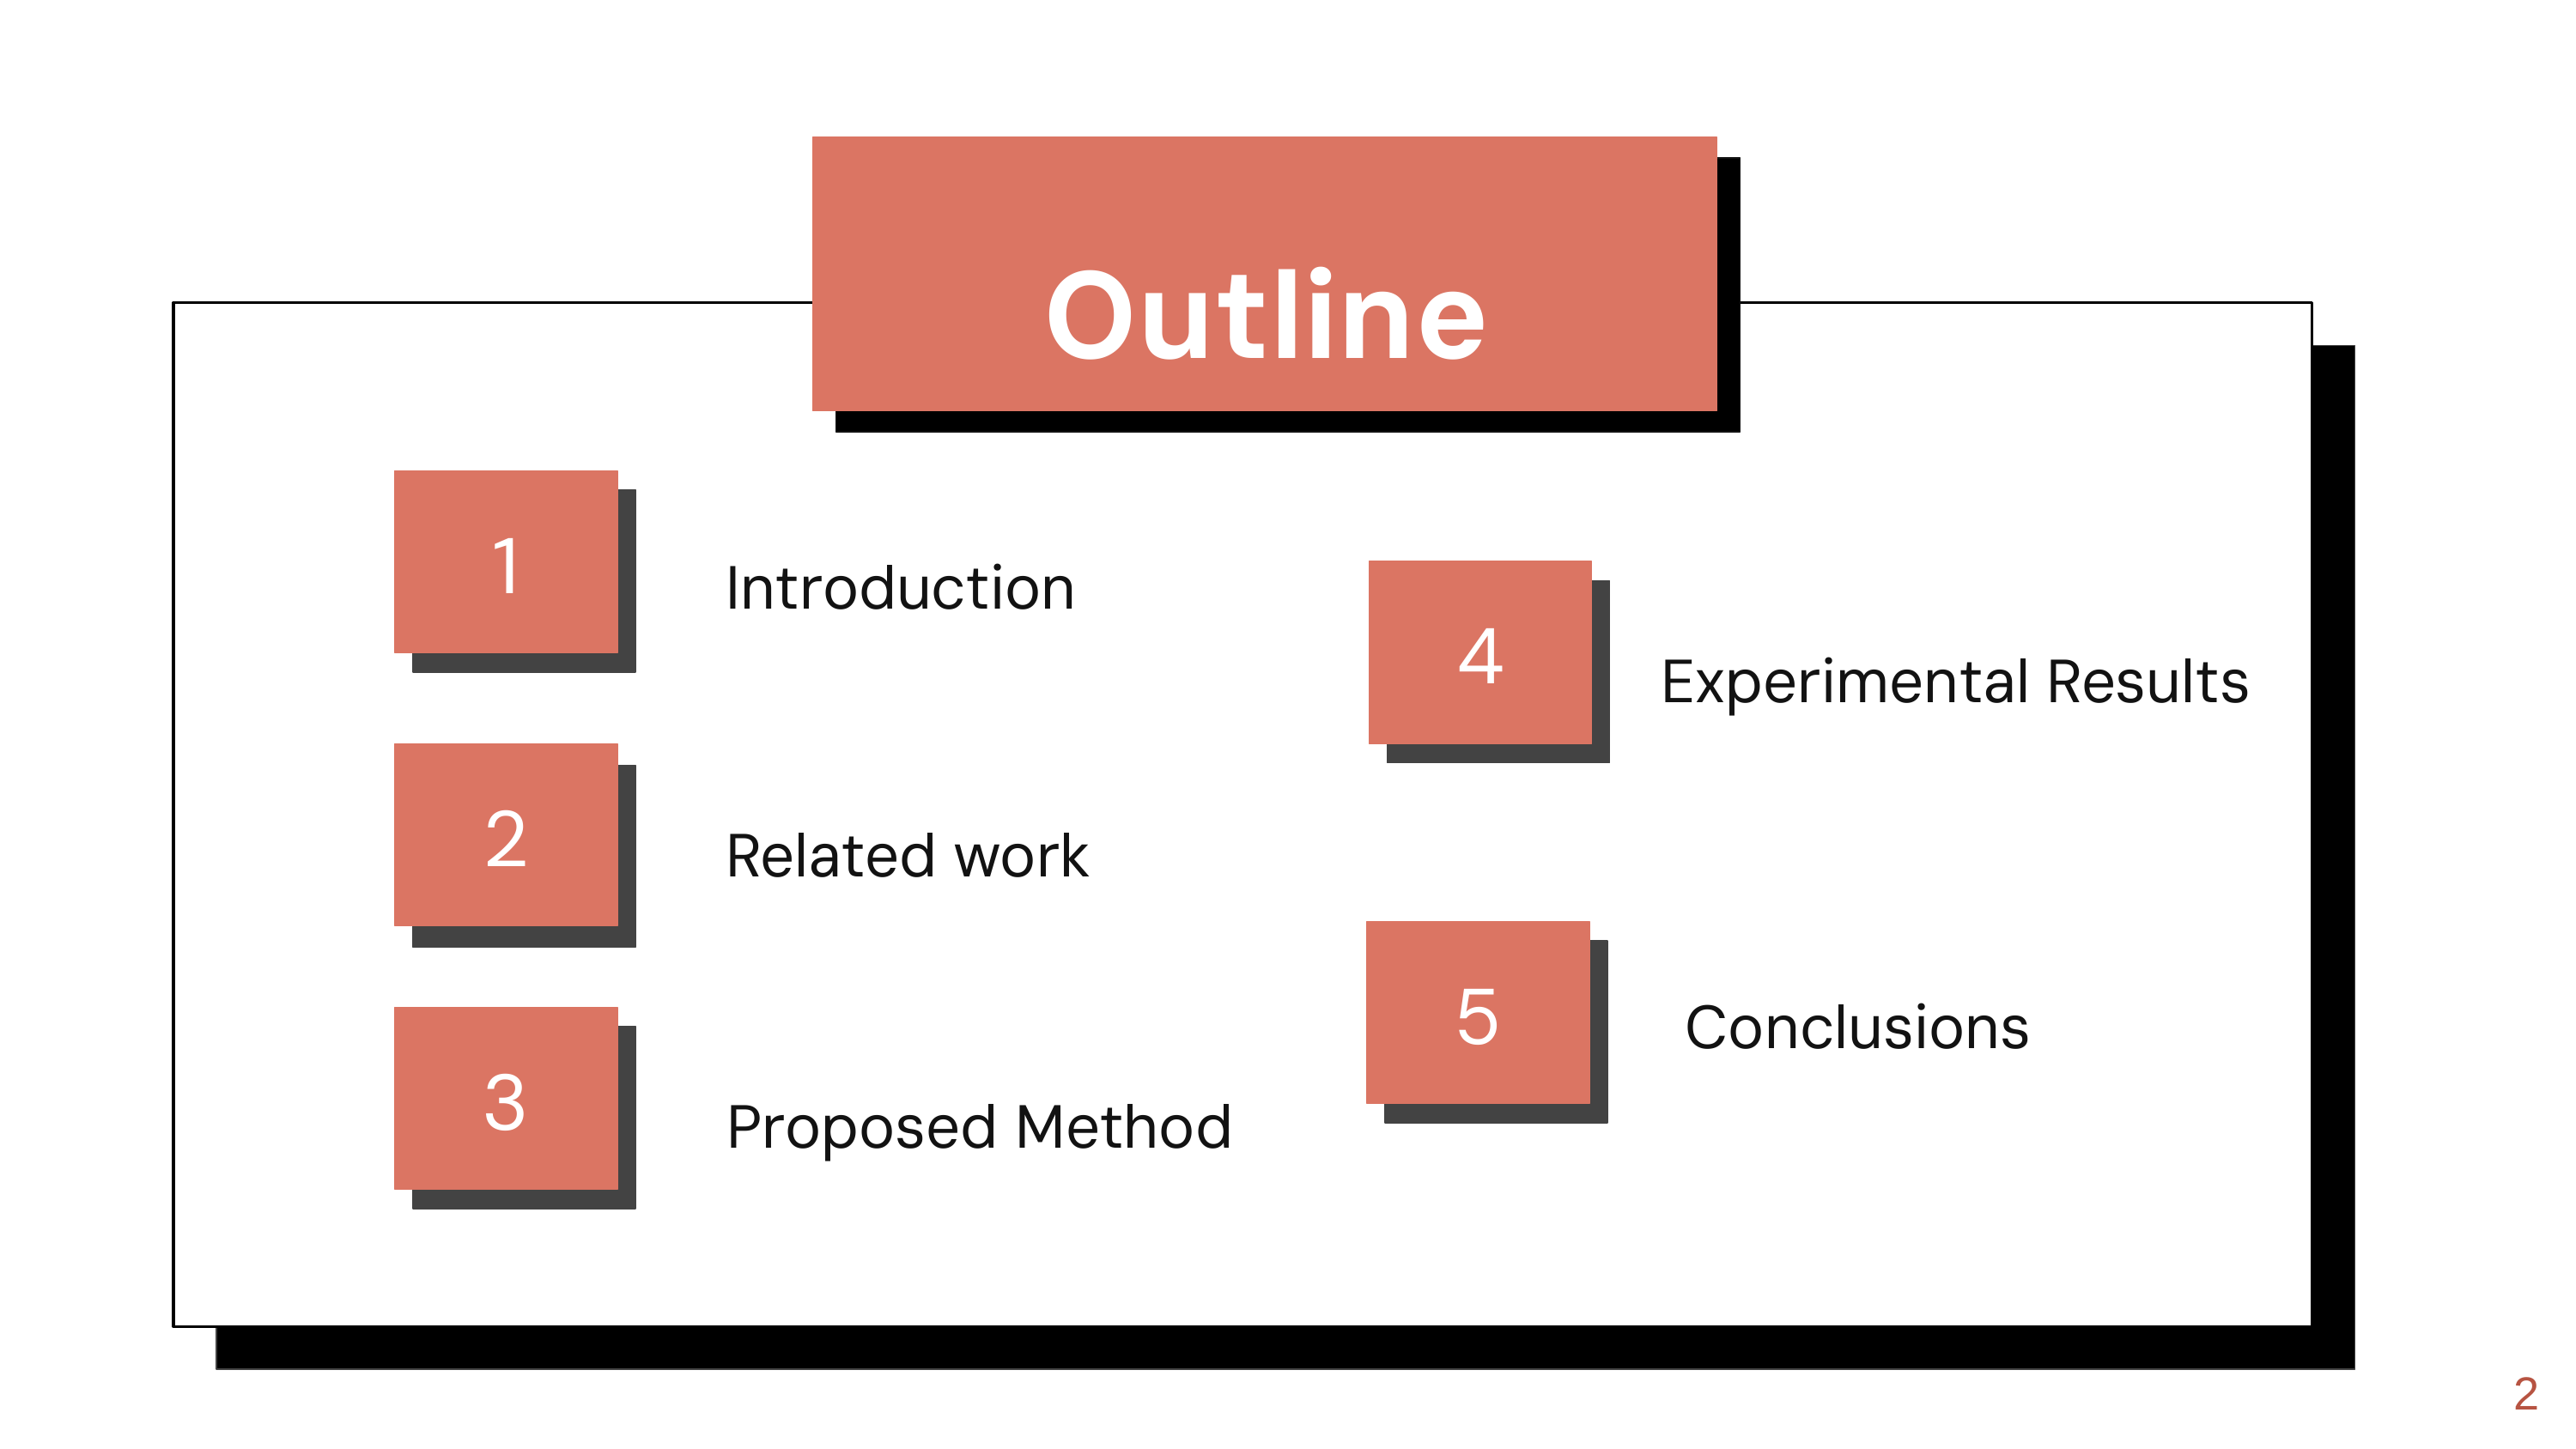

Outline
1
1
Introduction
4
1
Experimental Results
2
1
Related work
5
1
Conclusions
3
1
Proposed Method
2